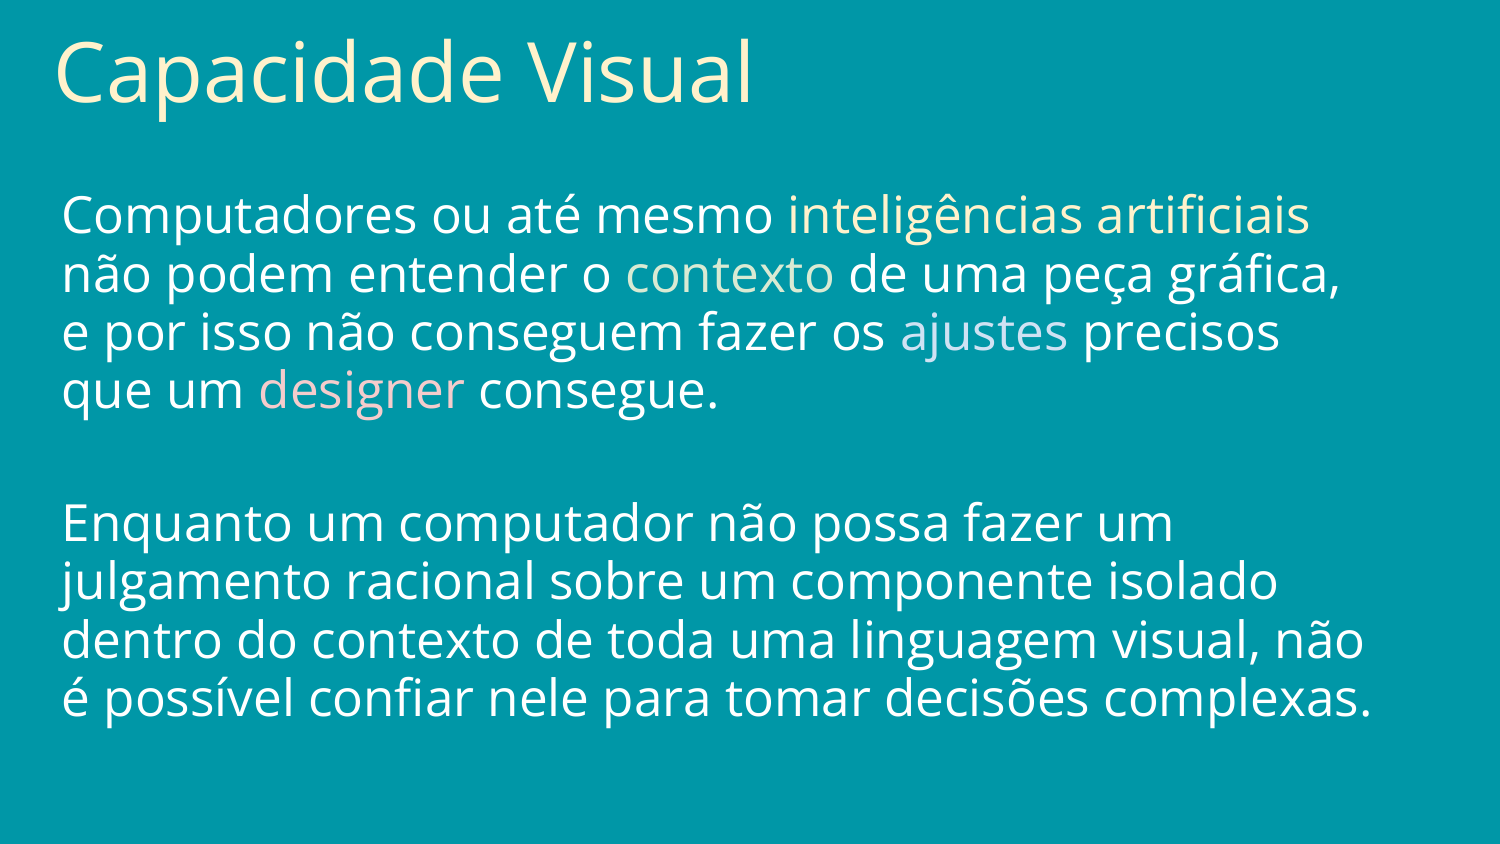

Capacidade Visual
Computadores ou até mesmo inteligências artificiais não podem entender o contexto de uma peça gráfica, e por isso não conseguem fazer os ajustes precisos que um designer consegue.

Enquanto um computador não possa fazer um julgamento racional sobre um componente isolado dentro do contexto de toda uma linguagem visual, não é possível confiar nele para tomar decisões complexas.